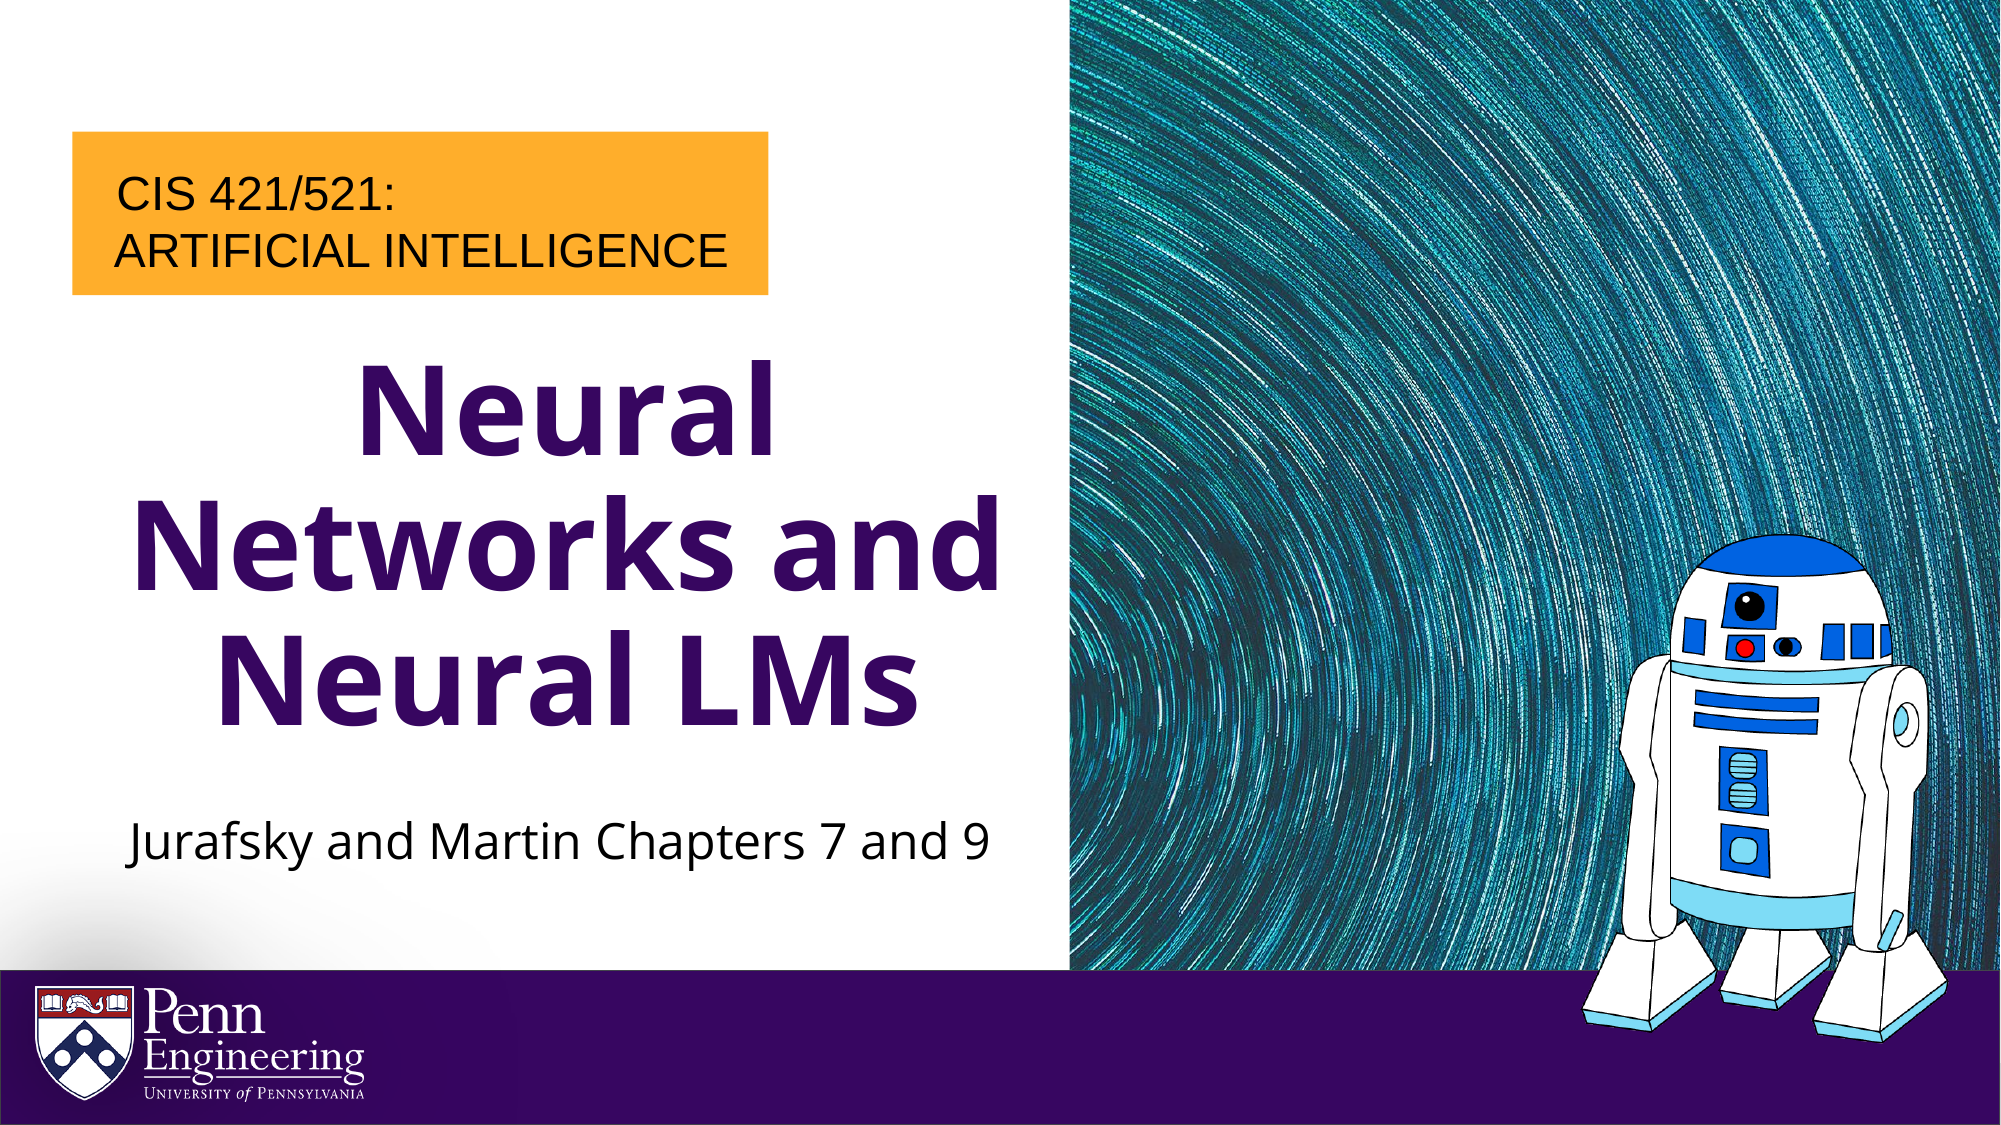

# Neural Networks and Neural LMs
Jurafsky and Martin Chapters 7 and 9